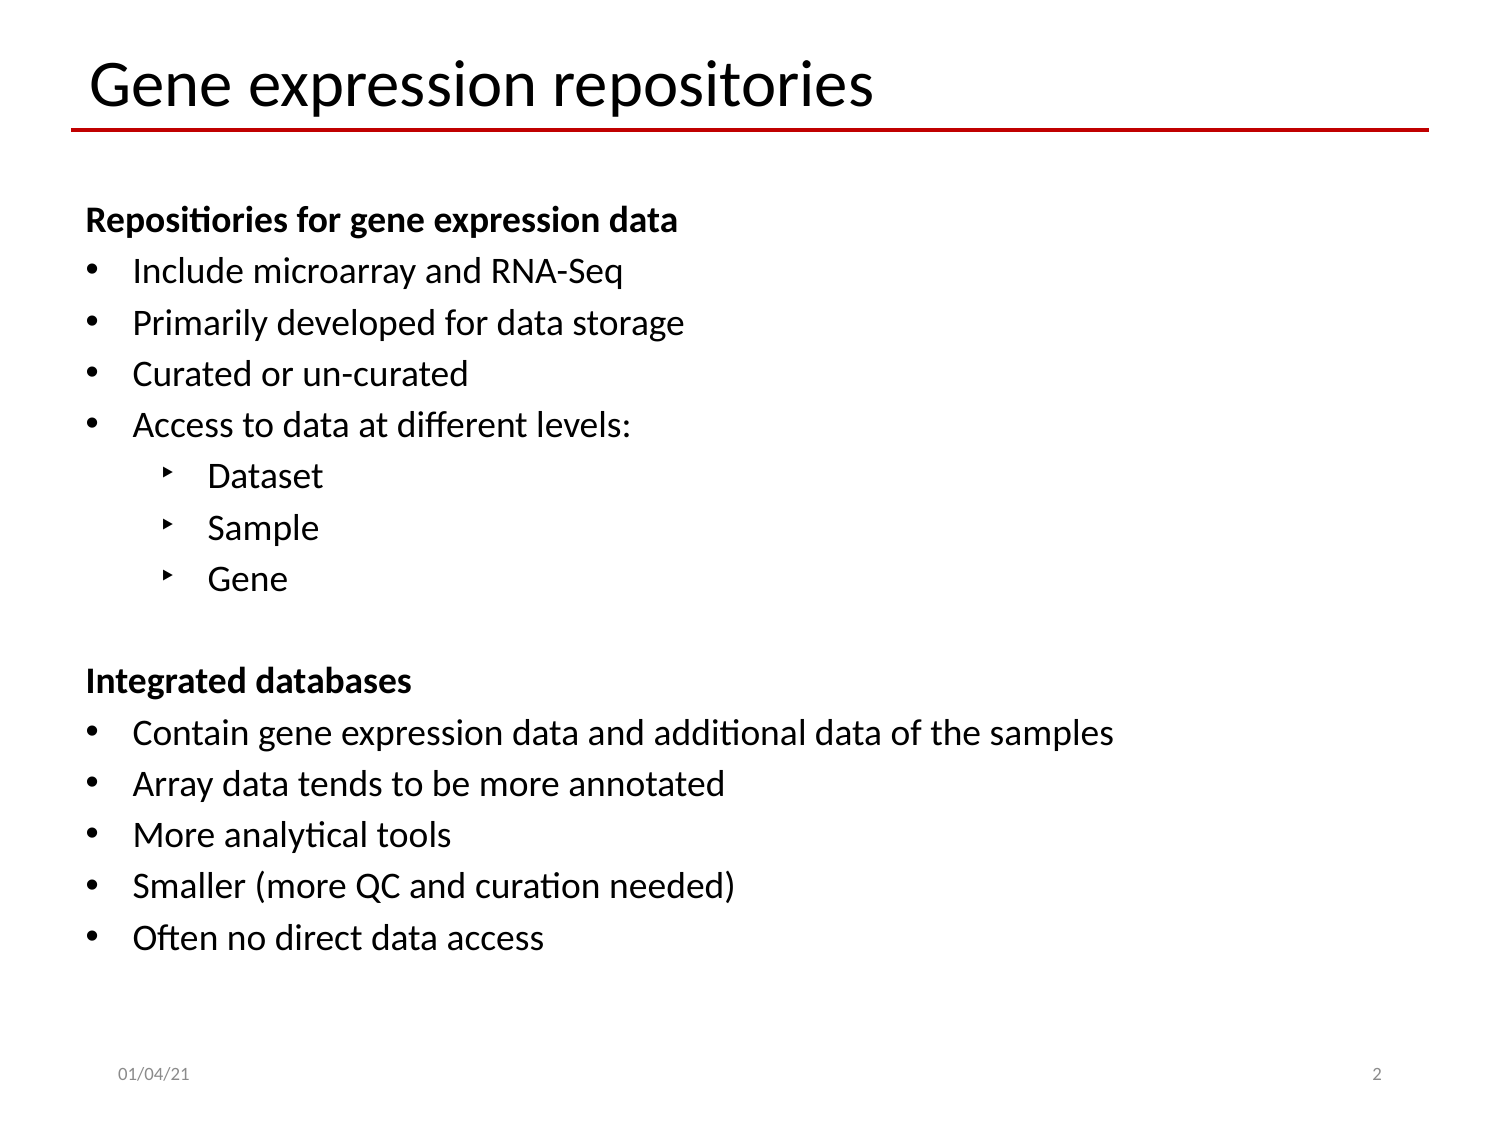

Gene expression repositories
Repositiories for gene expression data
Include microarray and RNA-Seq
Primarily developed for data storage
Curated or un-curated
Access to data at different levels:
Dataset
Sample
Gene

Integrated databases
Contain gene expression data and additional data of the samples
Array data tends to be more annotated
More analytical tools
Smaller (more QC and curation needed)
Often no direct data access

01/04/21
2